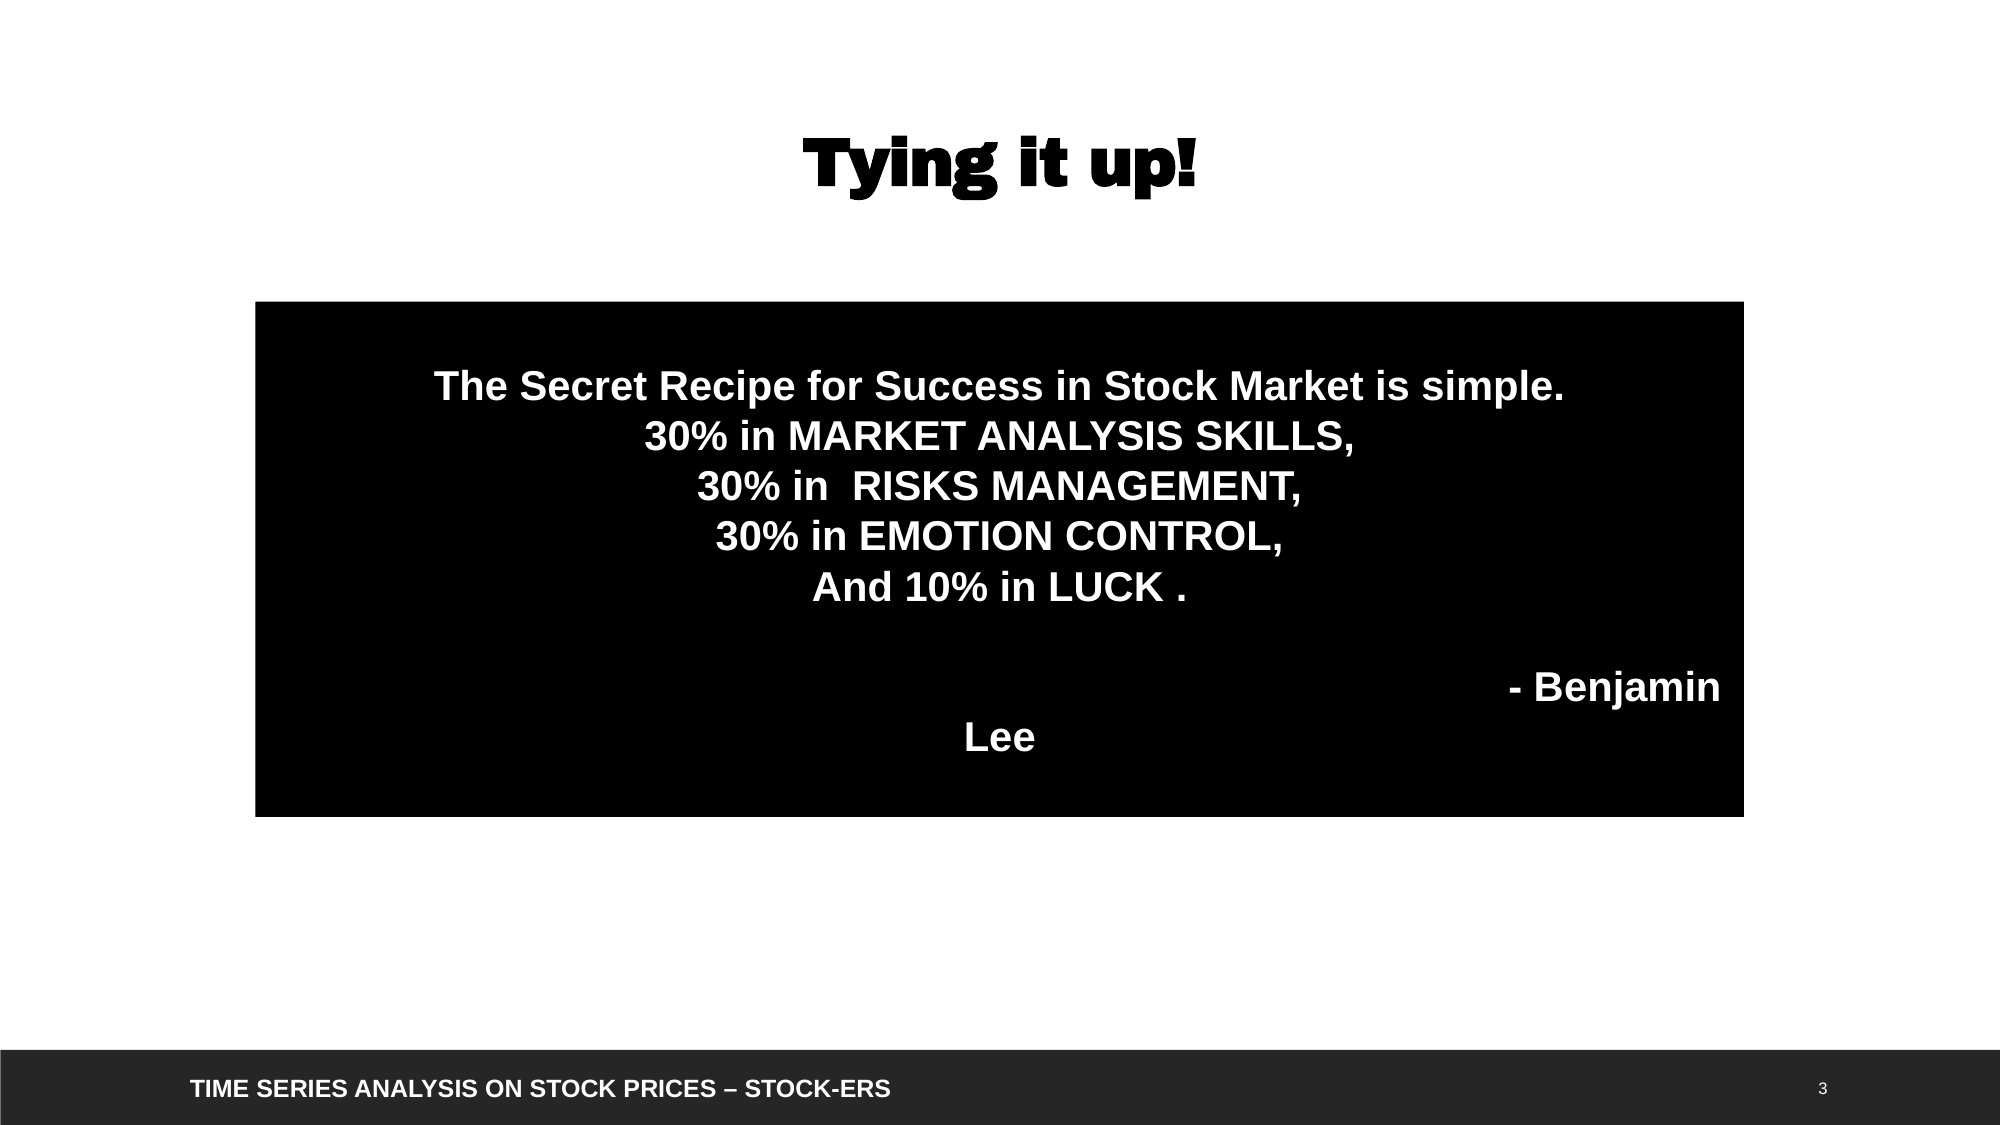

Tying it up!

The Secret Recipe for Success in Stock Market is simple.
30% in MARKET ANALYSIS SKILLS,
30% in  RISKS MANAGEMENT,
30% in EMOTION CONTROL,
And 10% in LUCK .

                                                                                                           - Benjamin Lee

Time Series Analysis on Stock PRICES – STOCK-ERS
3